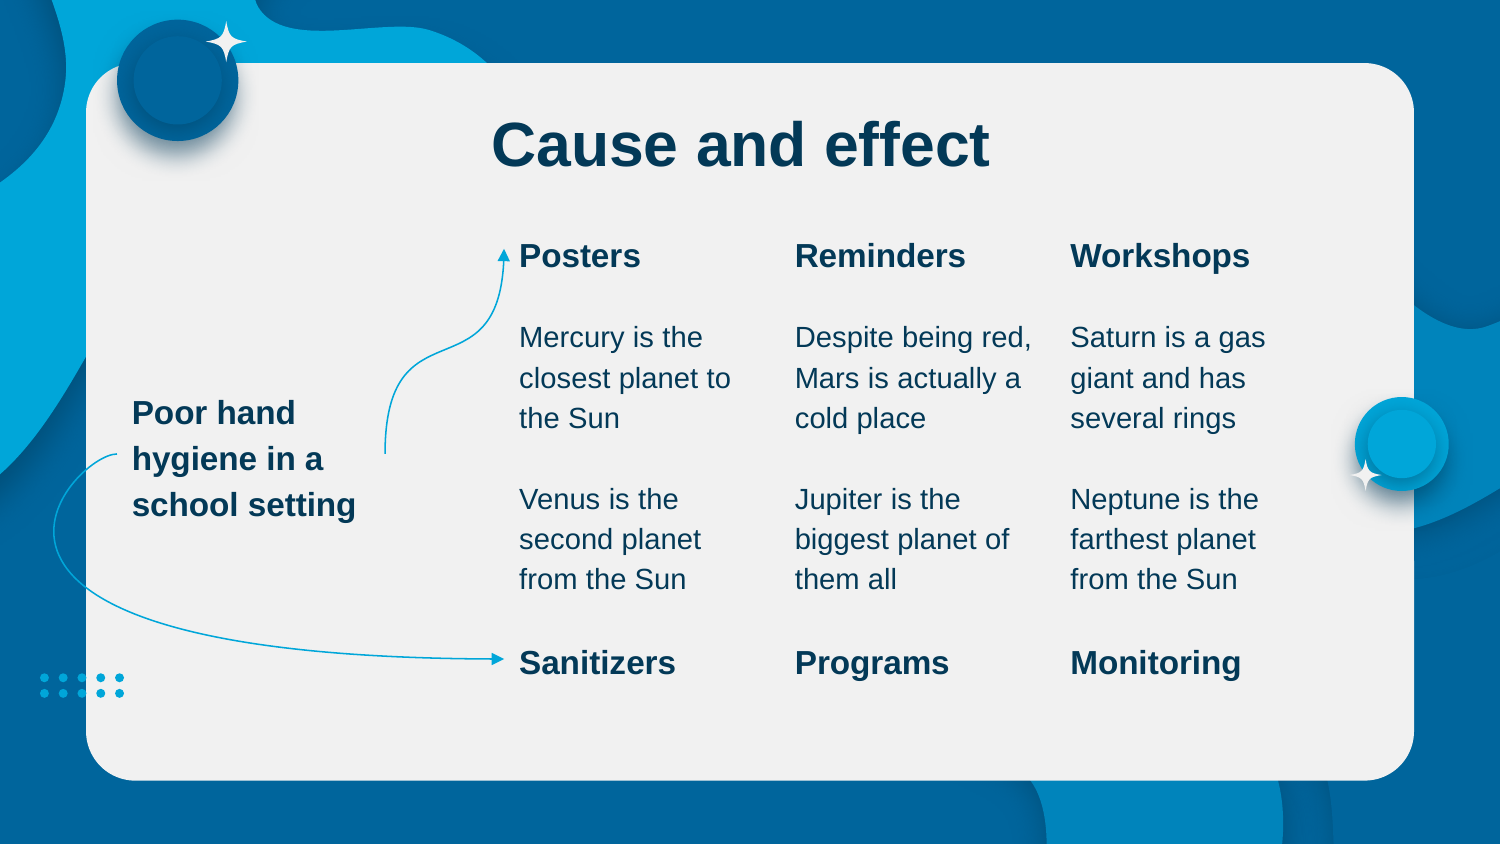

# Cause and effect
Posters
Reminders
Workshops
Mercury is the closest planet to the Sun
Despite being red, Mars is actually a cold place
Saturn is a gas giant and has several rings
Poor hand hygiene in a school setting

Venus is the second planet from the Sun
Jupiter is the biggest planet of them all
Neptune is the farthest planet from the Sun
Sanitizers
Programs
Monitoring